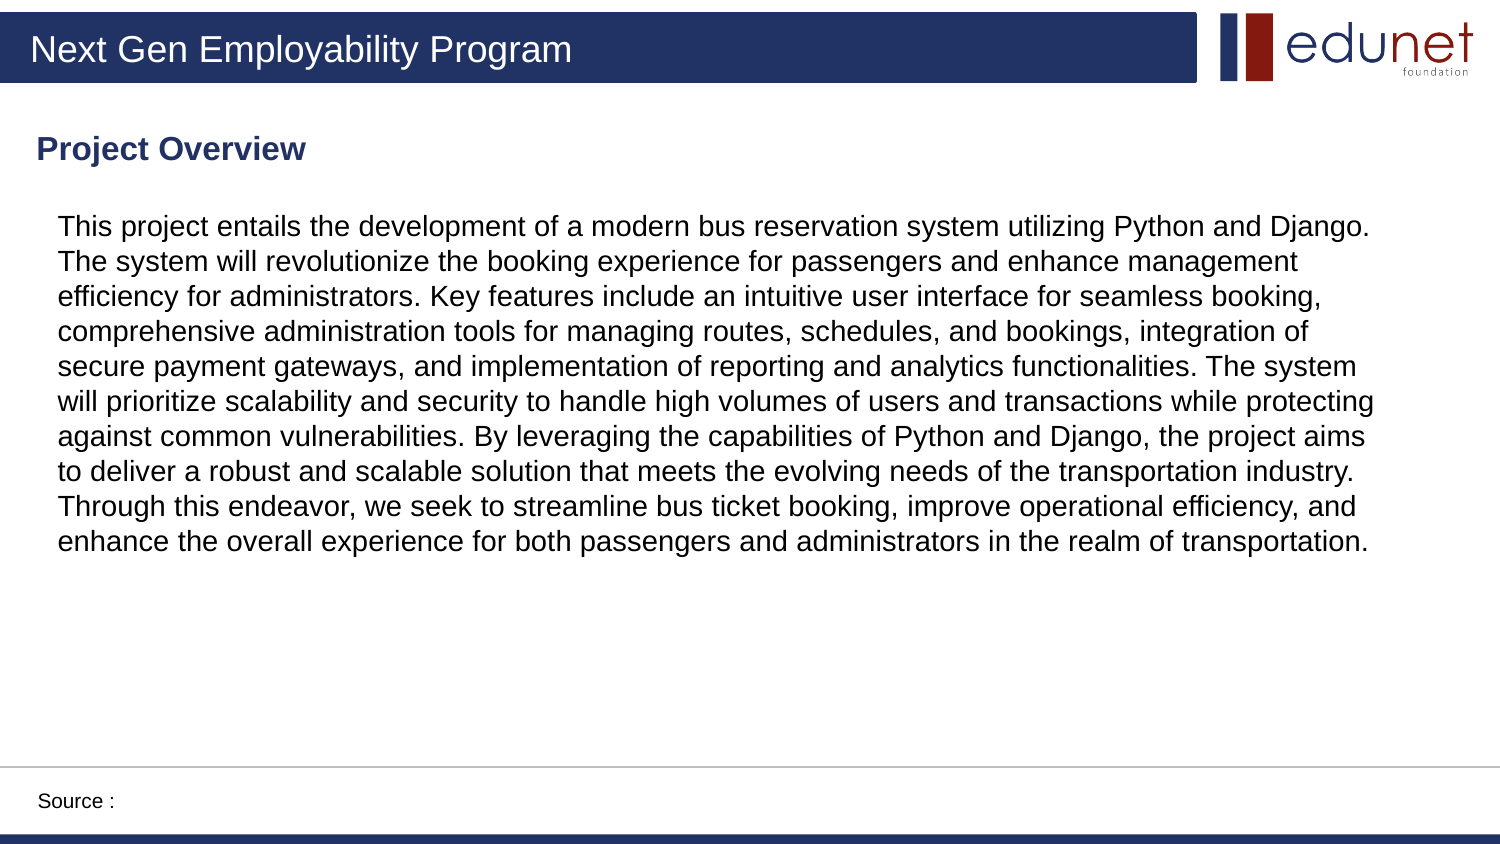

Project Overview
This project entails the development of a modern bus reservation system utilizing Python and Django. The system will revolutionize the booking experience for passengers and enhance management efficiency for administrators. Key features include an intuitive user interface for seamless booking, comprehensive administration tools for managing routes, schedules, and bookings, integration of secure payment gateways, and implementation of reporting and analytics functionalities. The system will prioritize scalability and security to handle high volumes of users and transactions while protecting against common vulnerabilities. By leveraging the capabilities of Python and Django, the project aims to deliver a robust and scalable solution that meets the evolving needs of the transportation industry. Through this endeavor, we seek to streamline bus ticket booking, improve operational efficiency, and enhance the overall experience for both passengers and administrators in the realm of transportation.
Source :